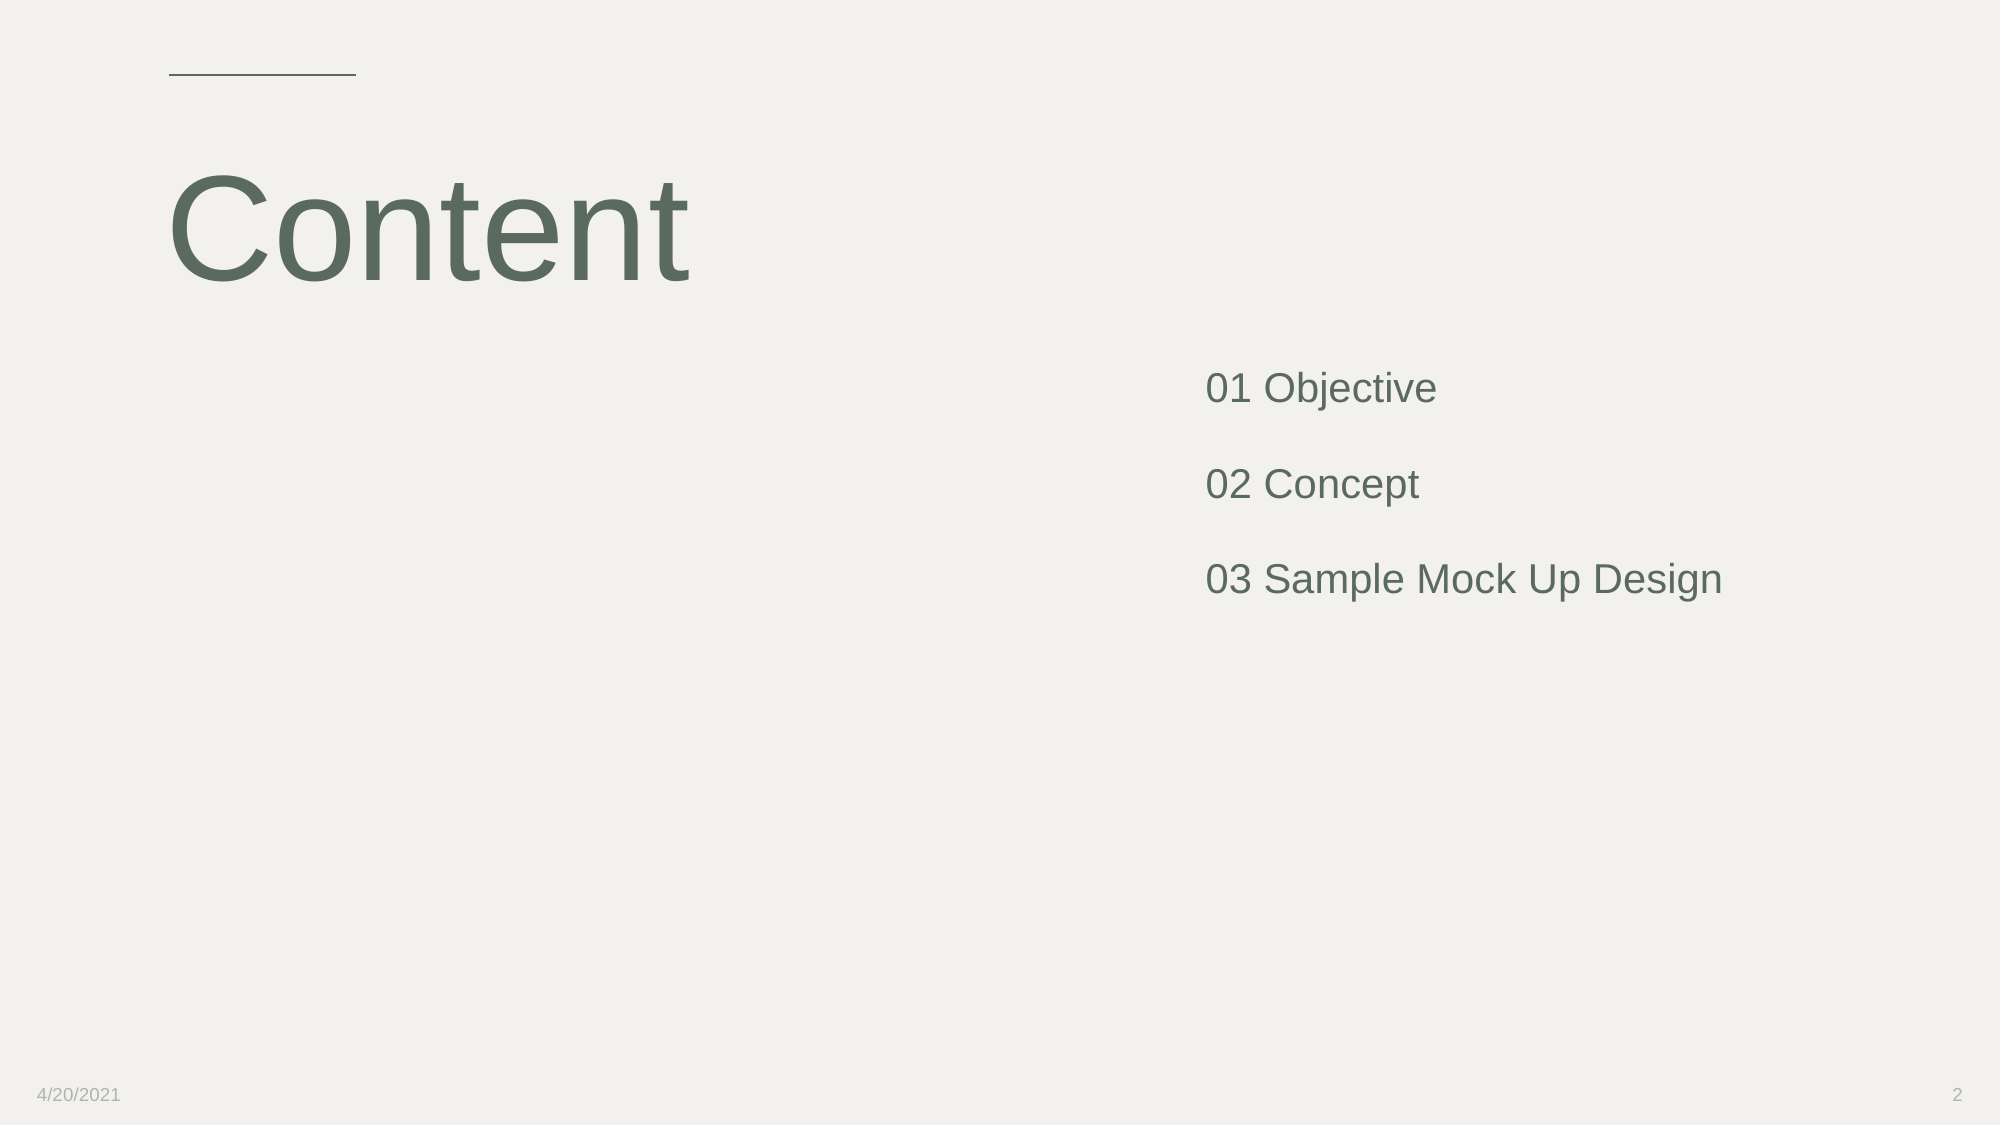

# Content
01 Objective
02 Concept
03 Sample Mock Up Design

4/20/2021
2